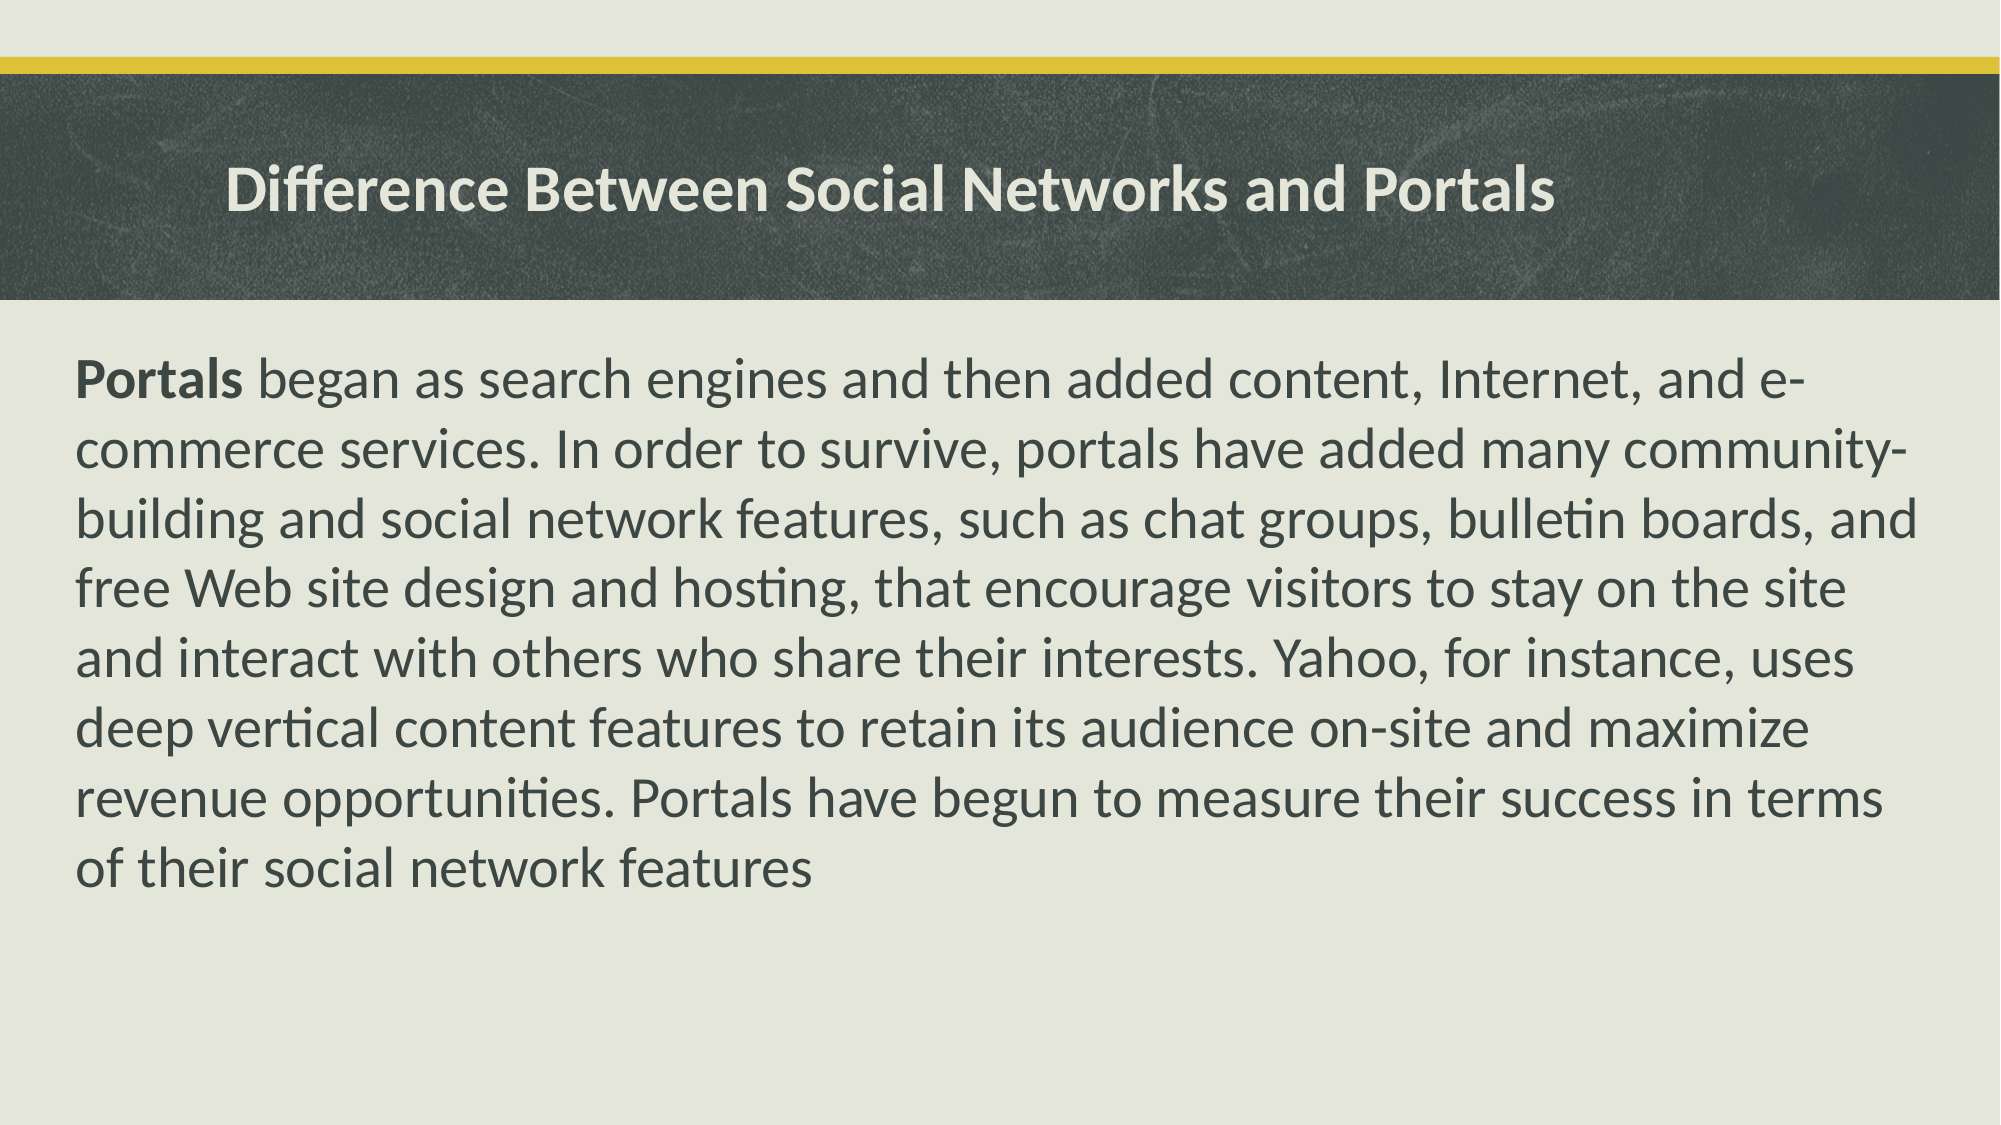

# Difference Between Social Networks and Portals
Portals began as search engines and then added content, Internet, and e-commerce services. In order to survive, portals have added many community-building and social network features, such as chat groups, bulletin boards, and free Web site design and hosting, that encourage visitors to stay on the site and interact with others who share their interests. Yahoo, for instance, uses deep vertical content features to retain its audience on-site and maximize revenue opportunities. Portals have begun to measure their success in terms of their social network features